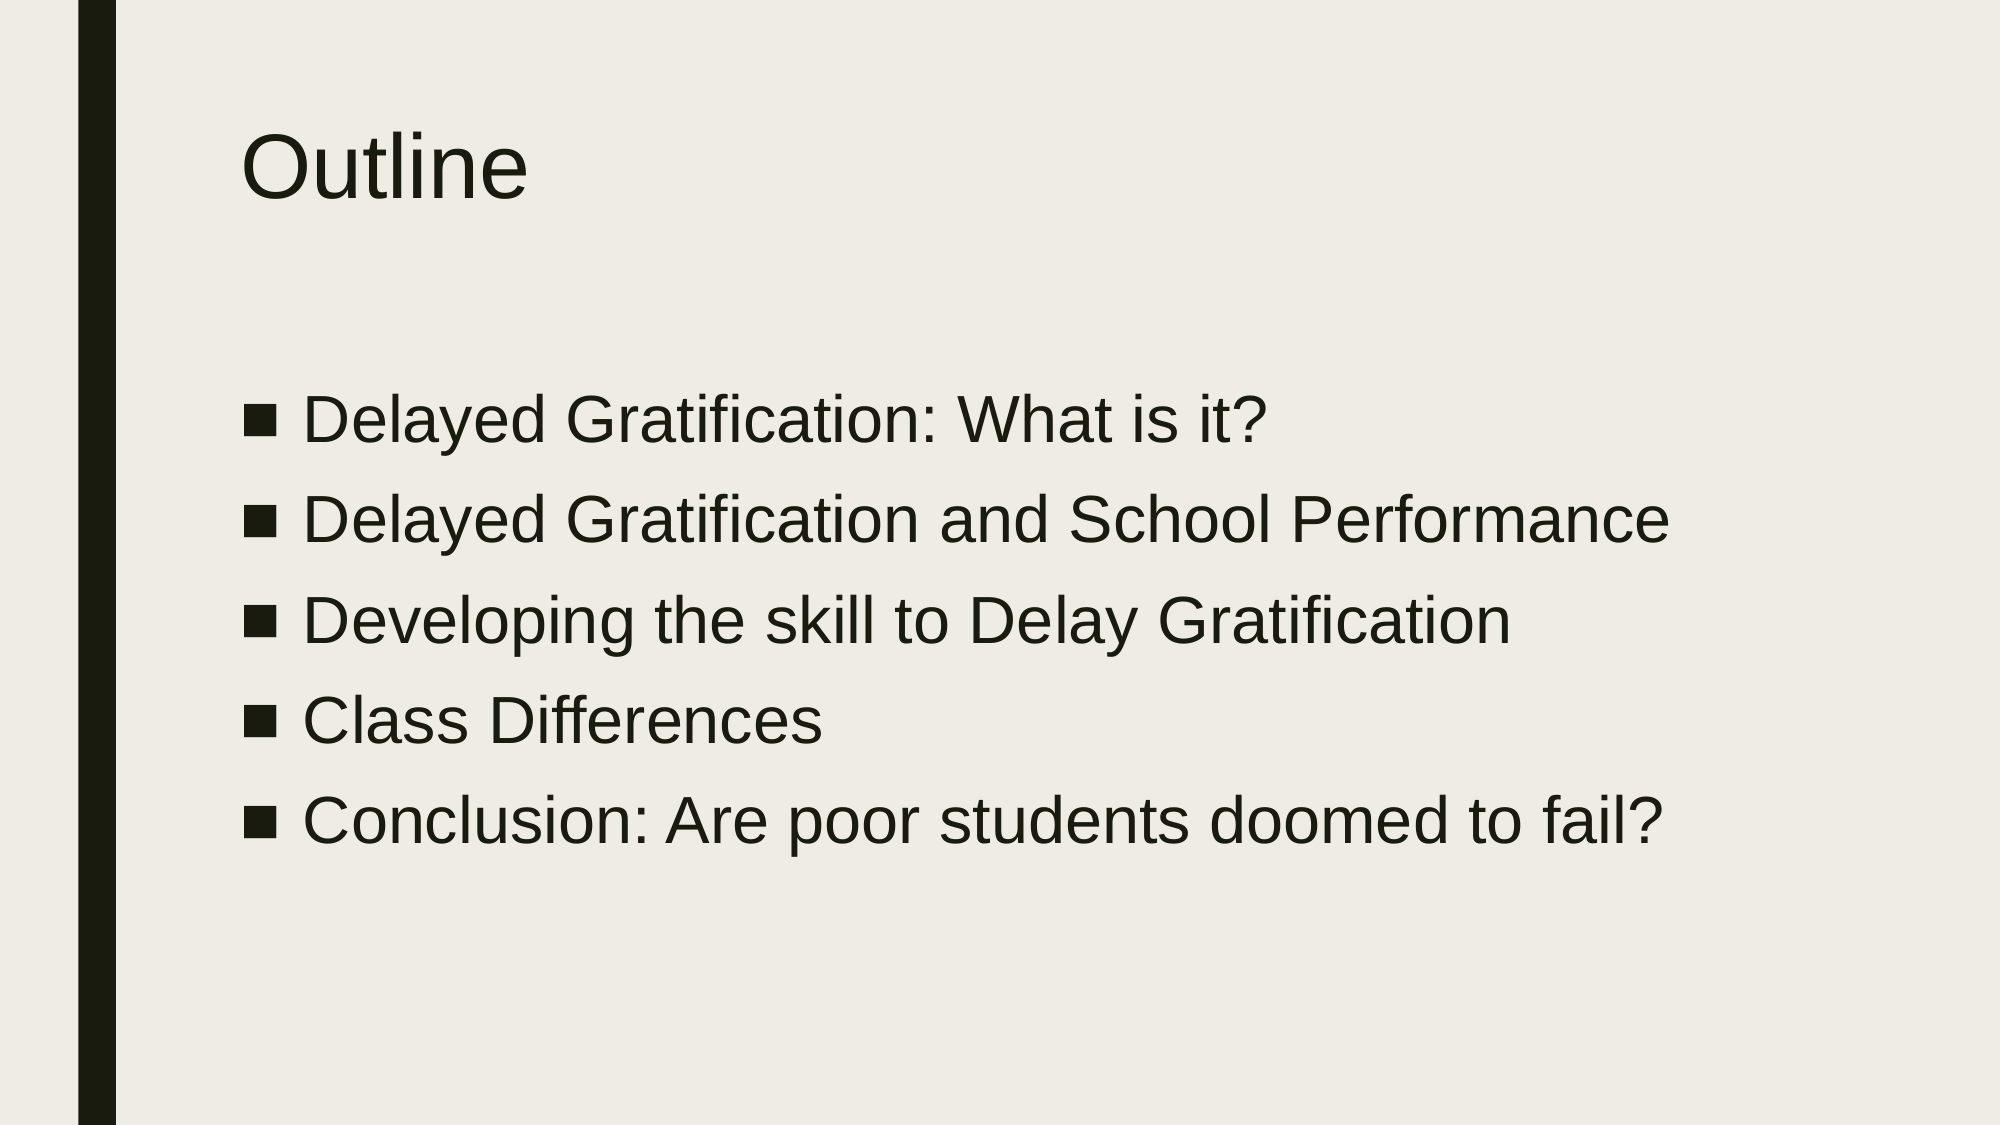

# Outline
Delayed Gratification: What is it?
Delayed Gratification and School Performance
Developing the skill to Delay Gratification
Class Differences
Conclusion: Are poor students doomed to fail?